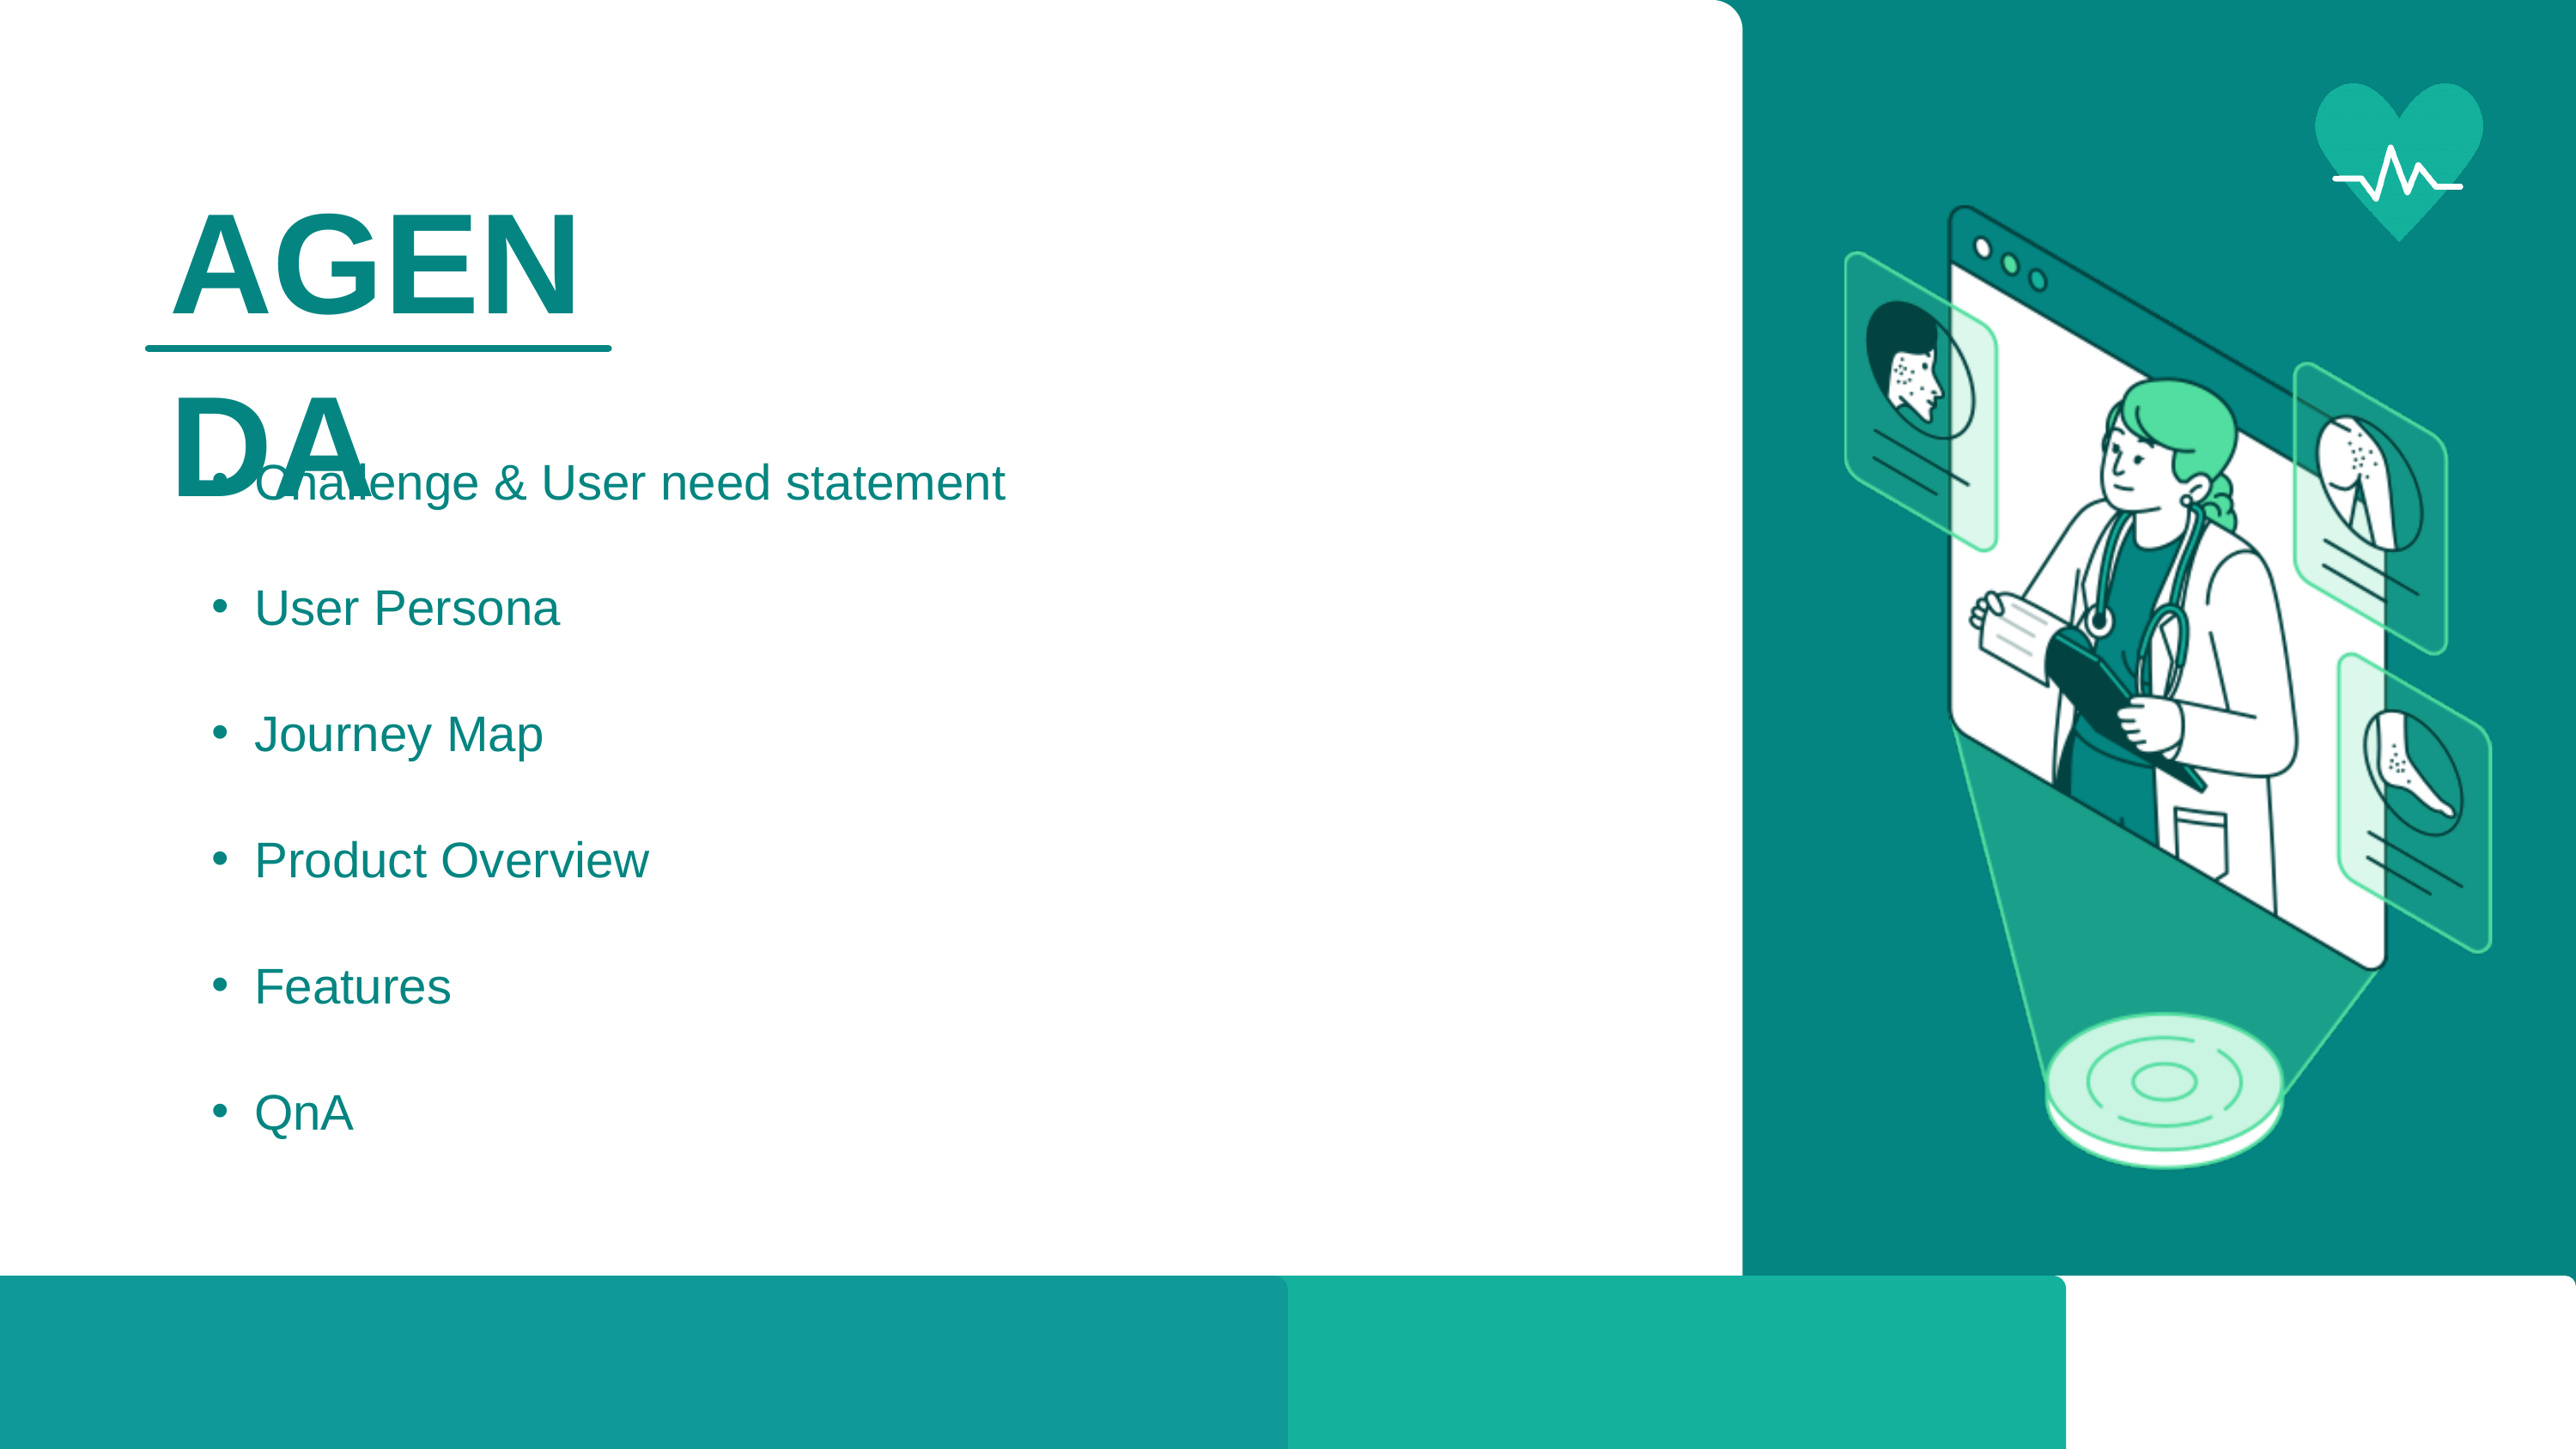

AGENDA

Challenge & User need statement
User Persona
Journey Map
Product Overview
Features
QnA